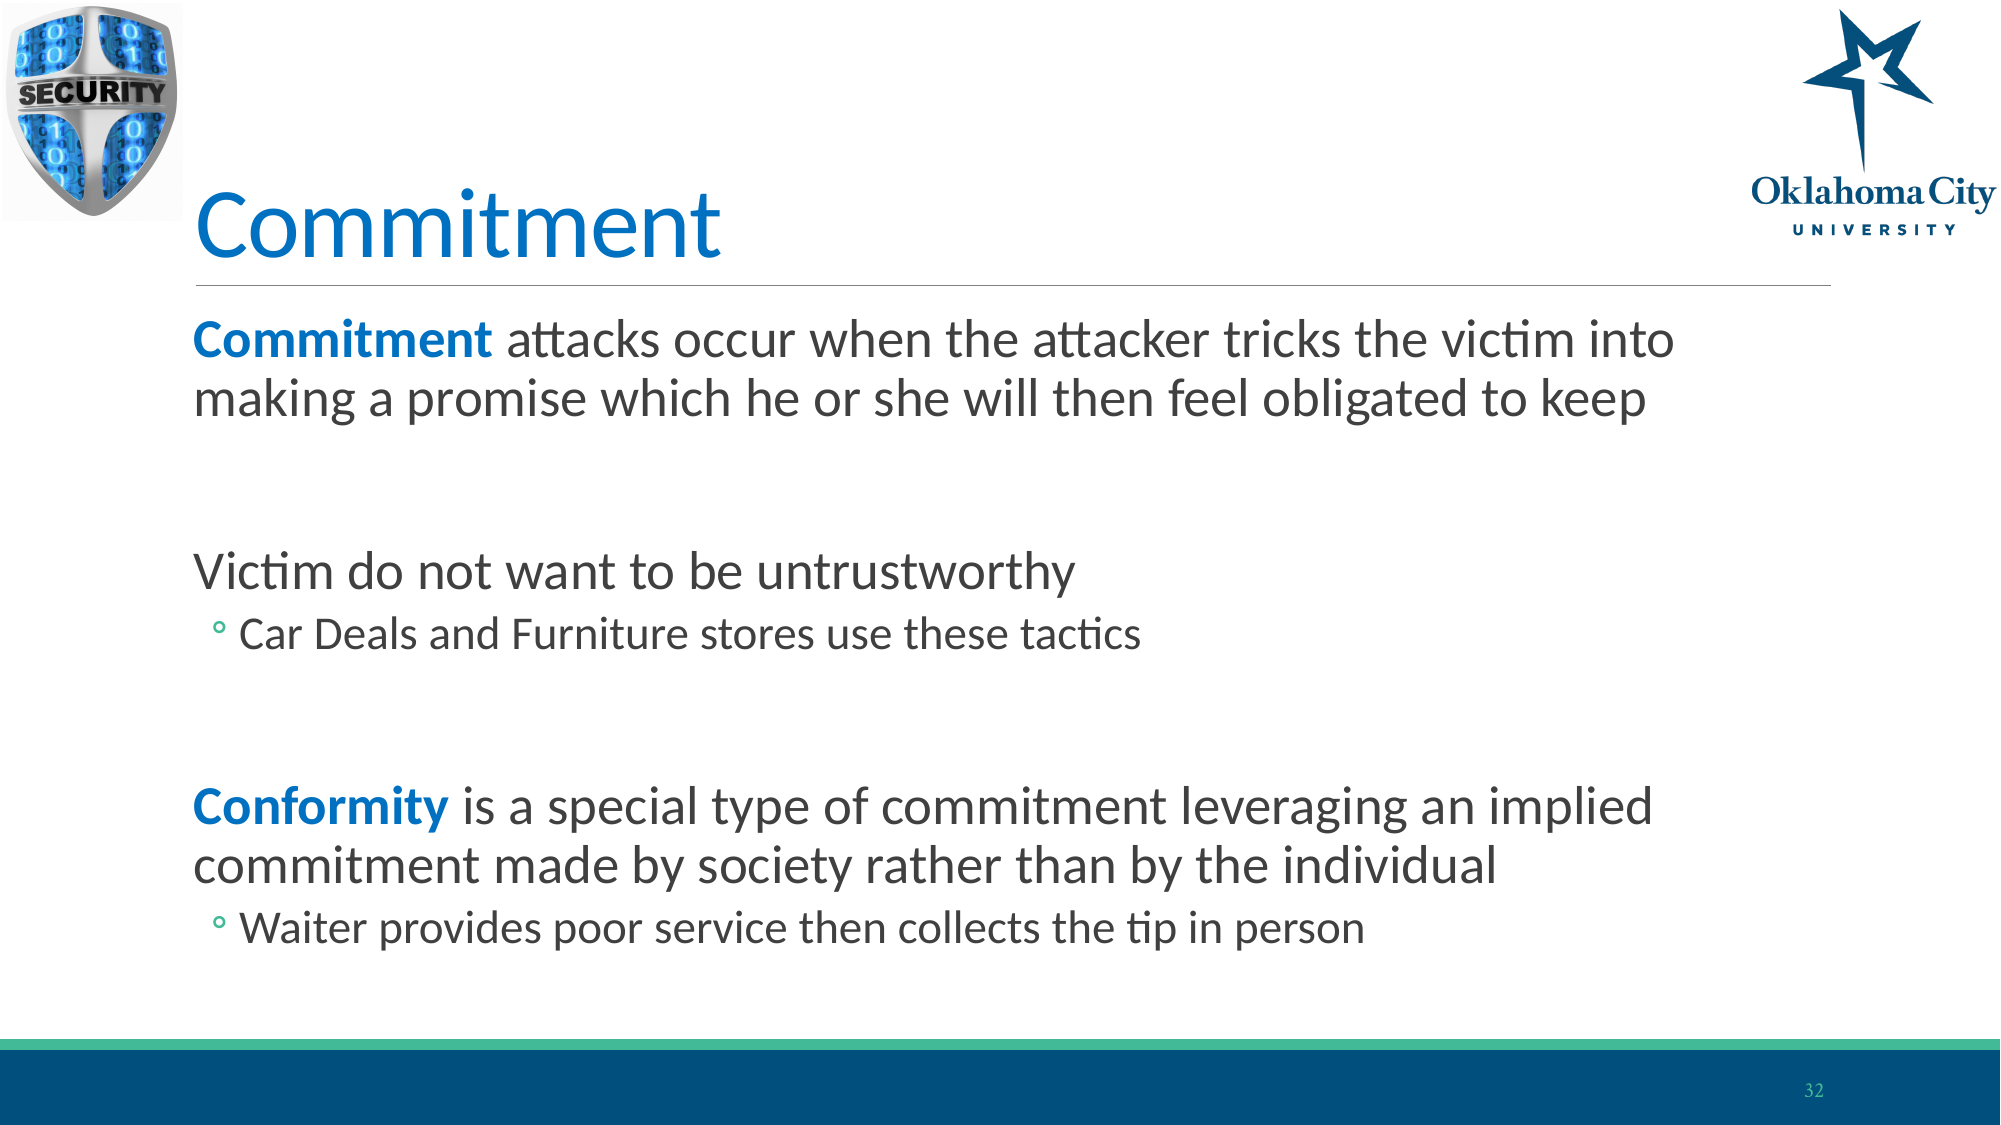

# Commitment
Commitment attacks occur when the attacker tricks the victim into making a promise which he or she will then feel obligated to keep

Victim do not want to be untrustworthy
Car Deals and Furniture stores use these tactics

Conformity is a special type of commitment leveraging an implied commitment made by society rather than by the individual
Waiter provides poor service then collects the tip in person
32